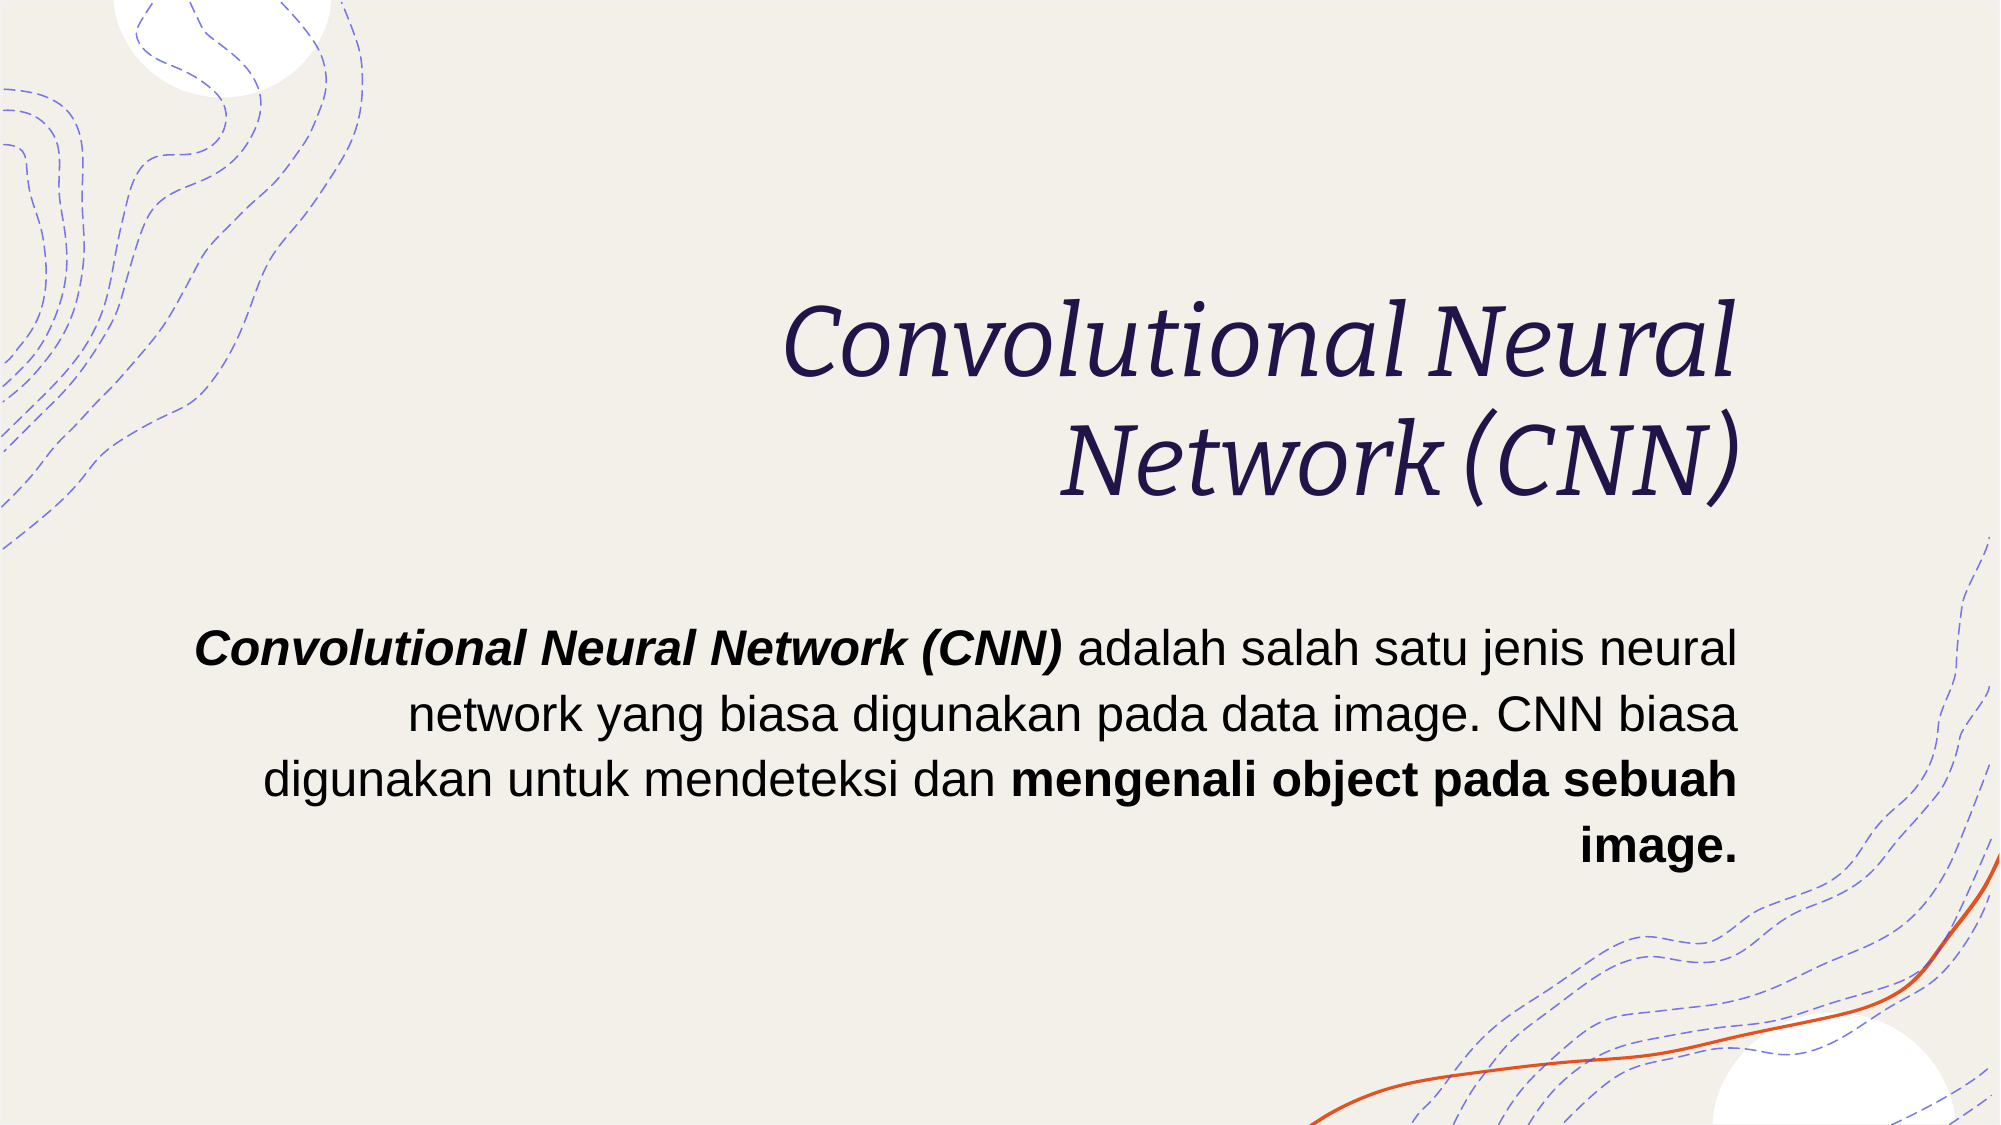

# Convolutional Neural Network (CNN)
Convolutional Neural Network (CNN) adalah salah satu jenis neural network yang biasa digunakan pada data image. CNN biasa digunakan untuk mendeteksi dan mengenali object pada sebuah image.